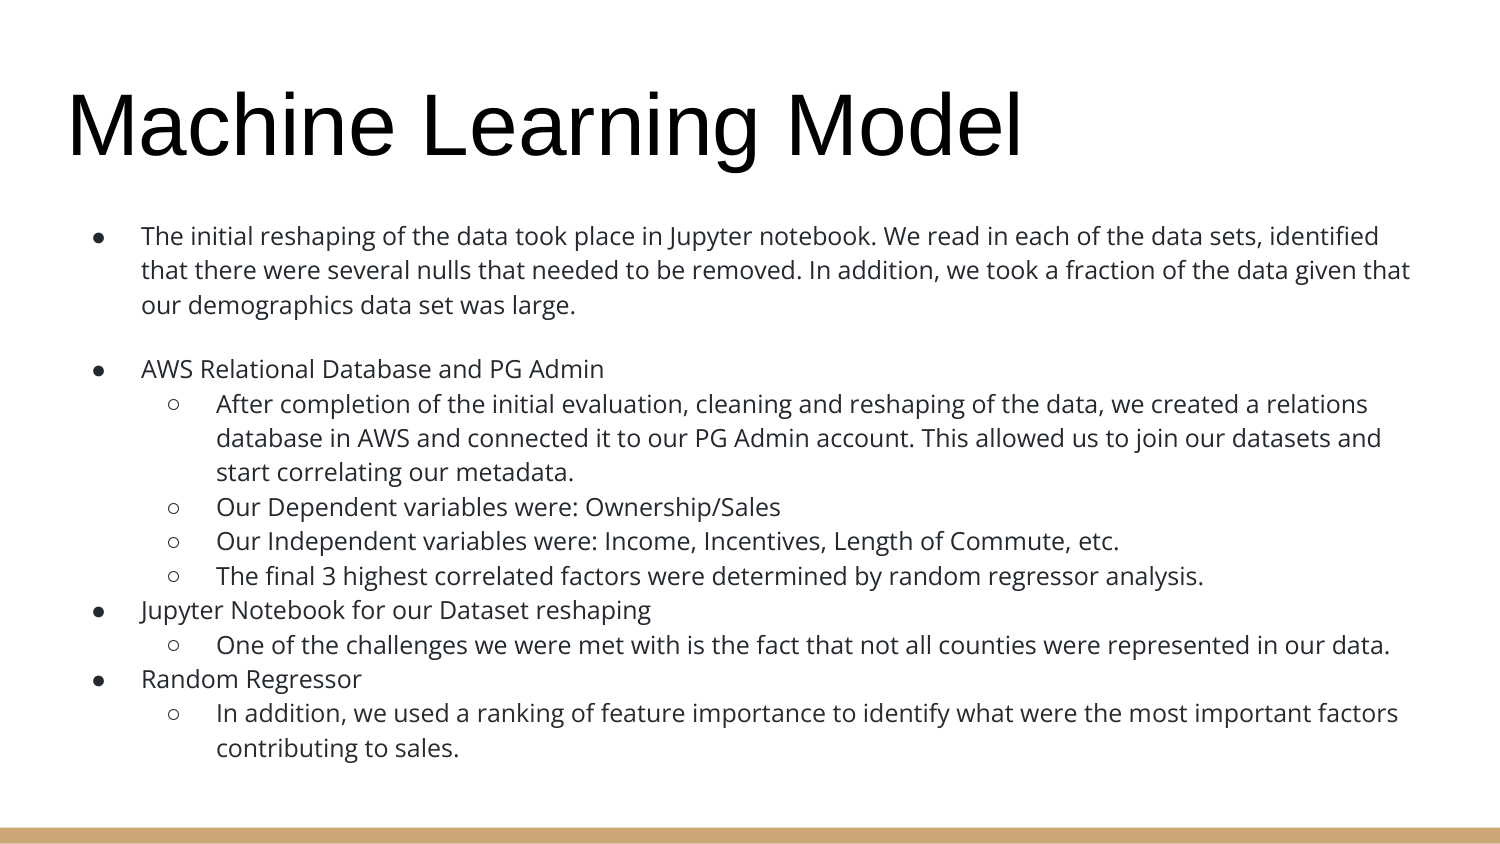

# Machine Learning Model
The initial reshaping of the data took place in Jupyter notebook. We read in each of the data sets, identified that there were several nulls that needed to be removed. In addition, we took a fraction of the data given that our demographics data set was large.
AWS Relational Database and PG Admin
After completion of the initial evaluation, cleaning and reshaping of the data, we created a relations database in AWS and connected it to our PG Admin account. This allowed us to join our datasets and start correlating our metadata.
Our Dependent variables were: Ownership/Sales
Our Independent variables were: Income, Incentives, Length of Commute, etc.
The final 3 highest correlated factors were determined by random regressor analysis.
Jupyter Notebook for our Dataset reshaping
One of the challenges we were met with is the fact that not all counties were represented in our data.
Random Regressor
In addition, we used a ranking of feature importance to identify what were the most important factors contributing to sales.